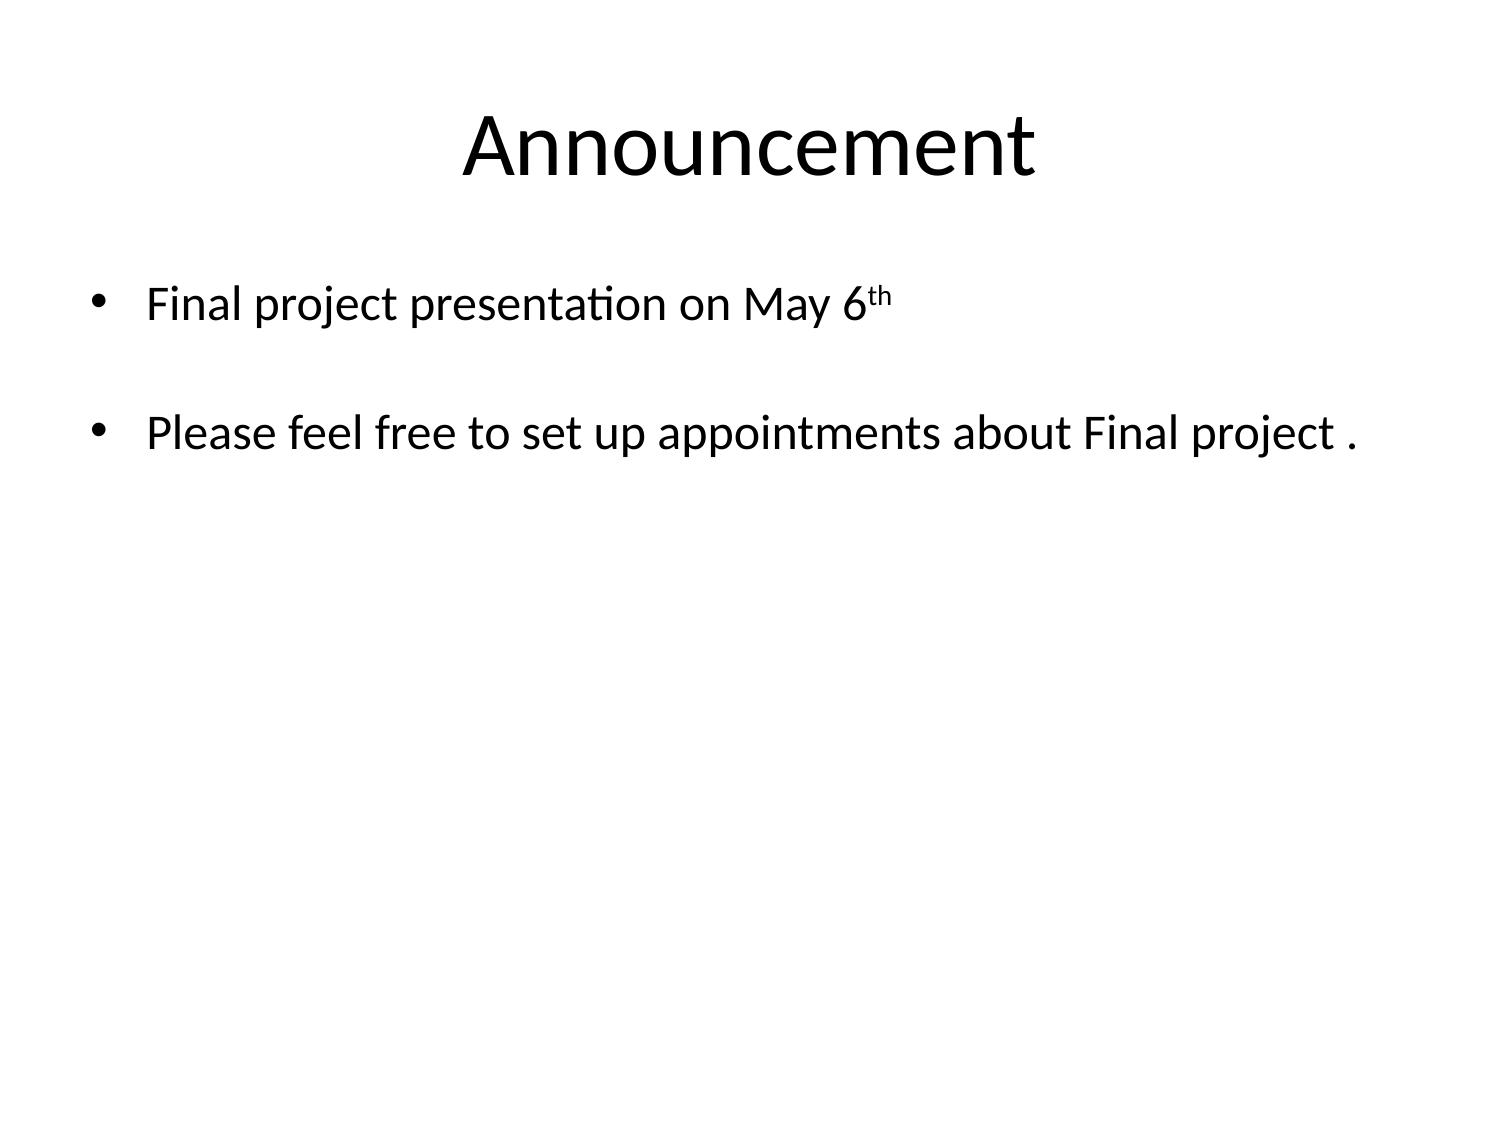

# Announcement
Final project presentation on May 6th

Please feel free to set up appointments about Final project .